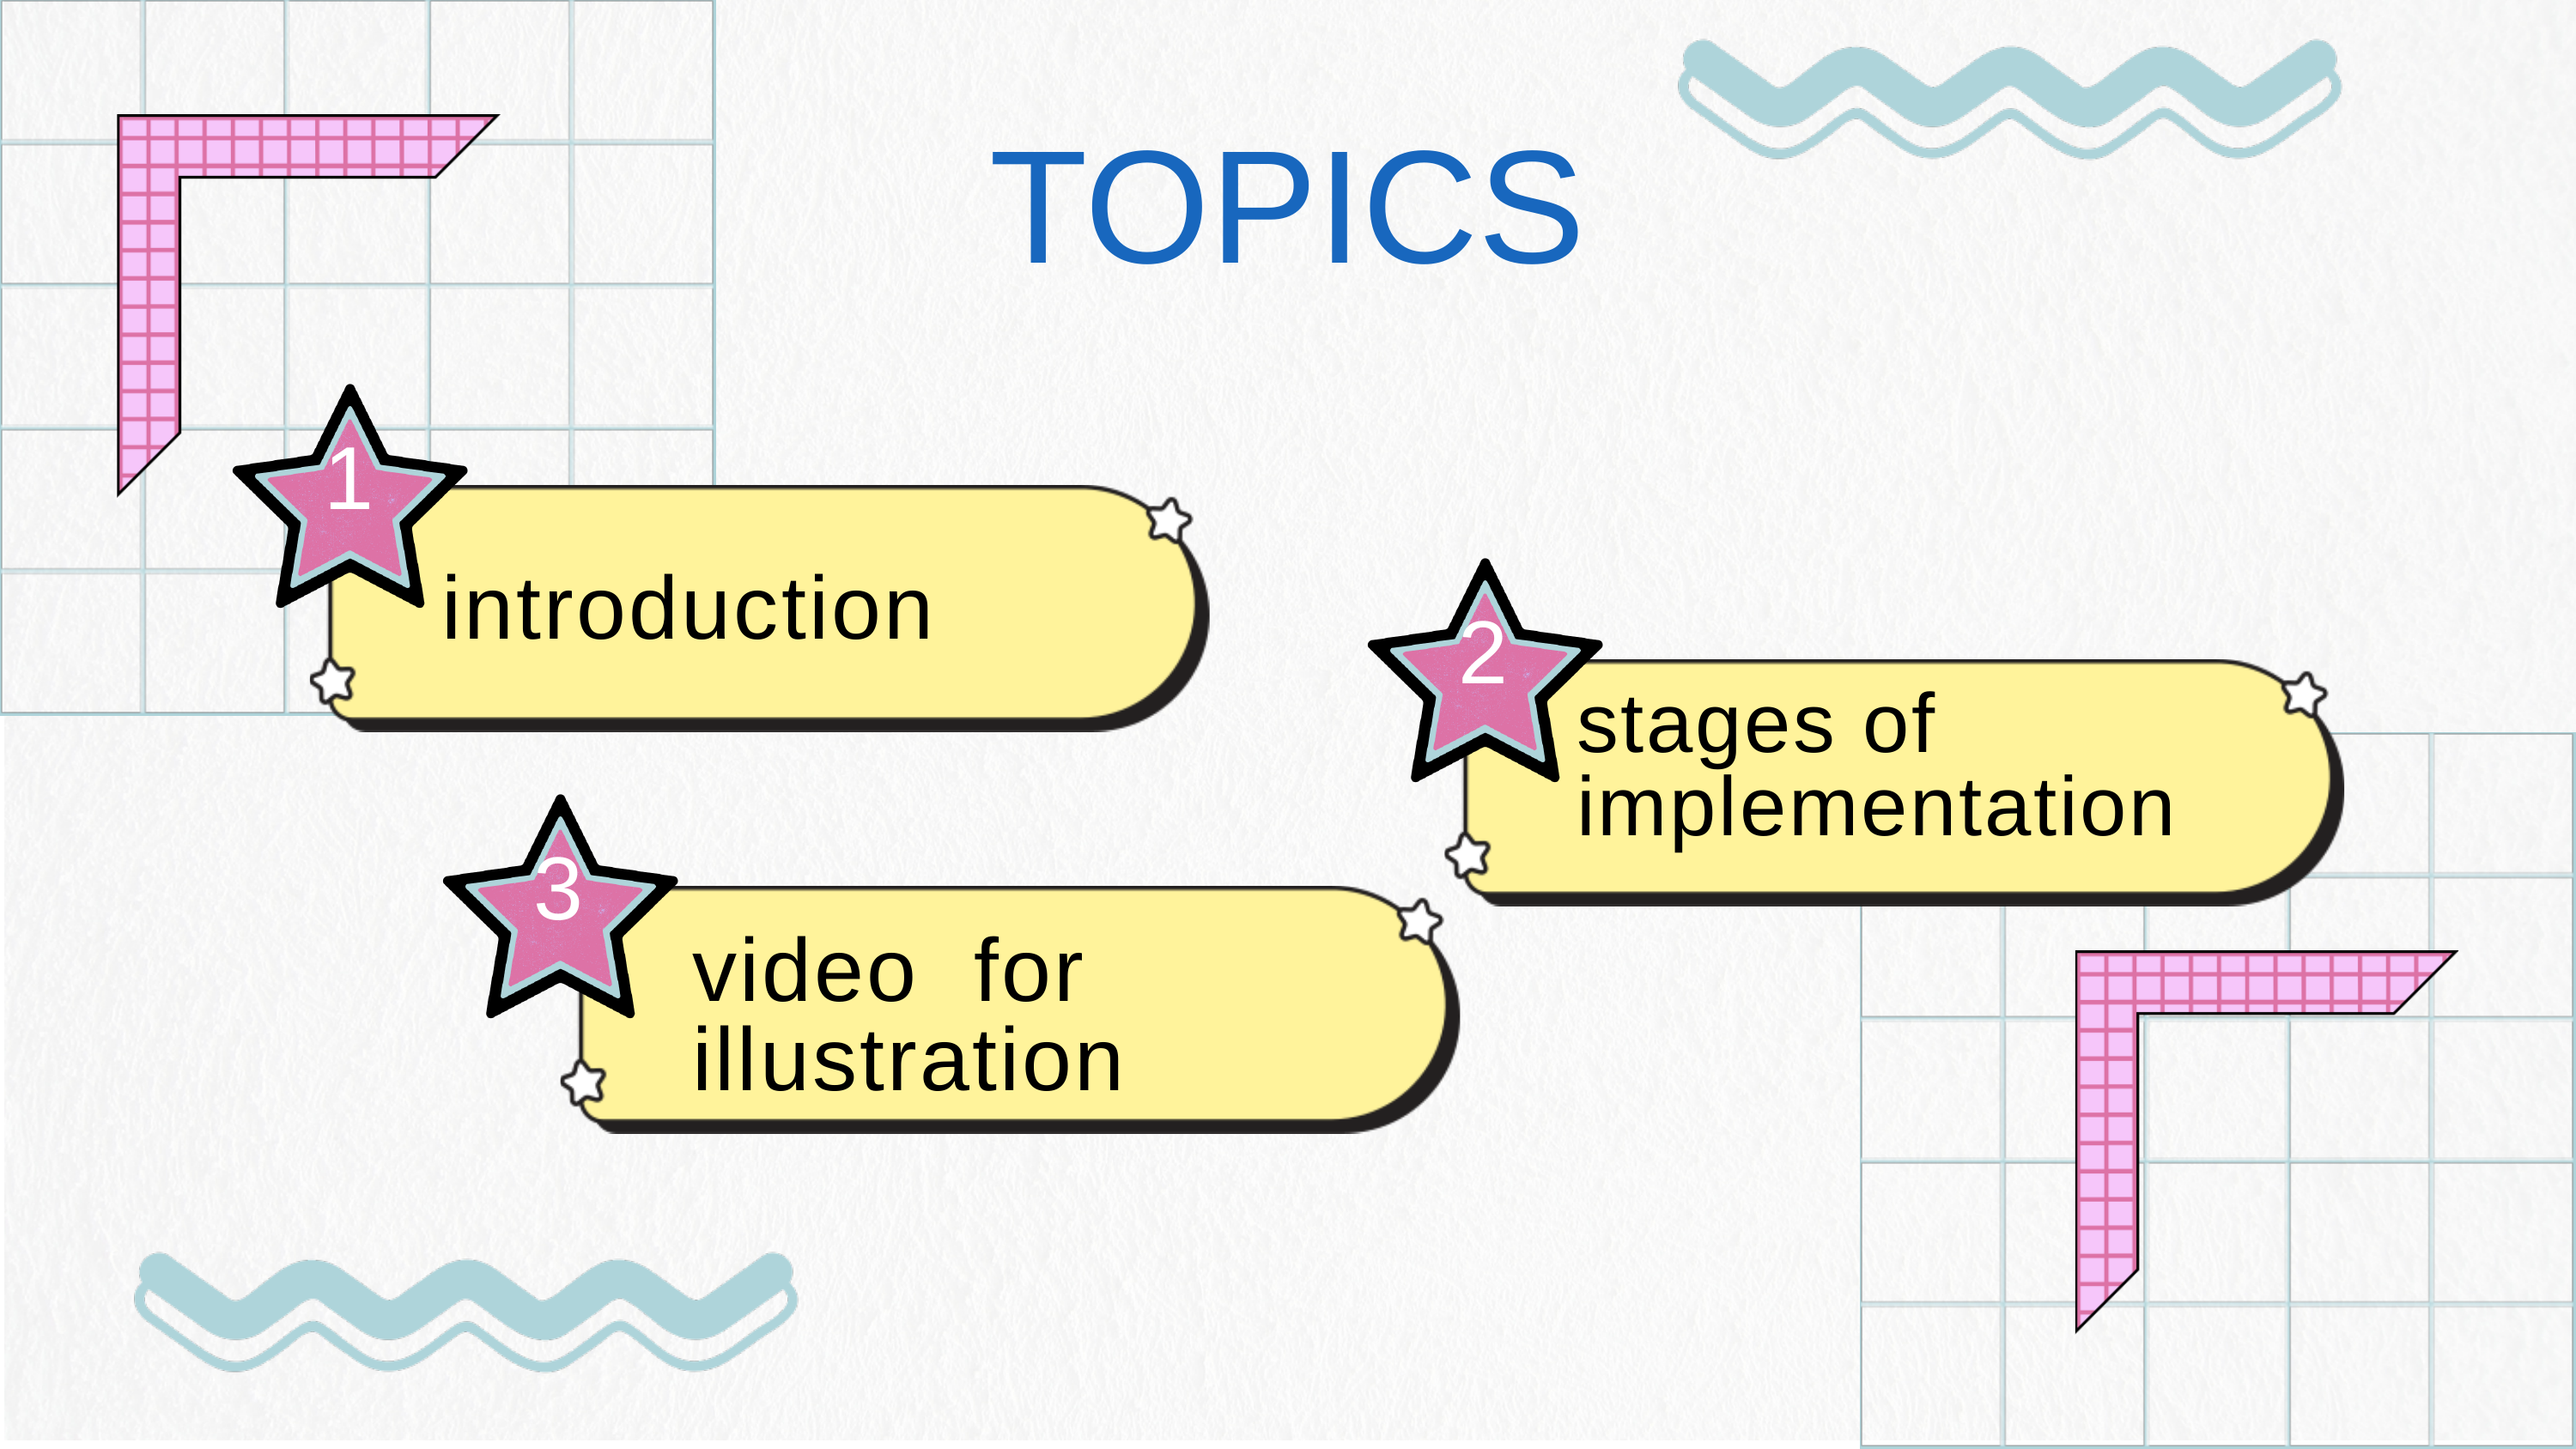

TOPICS

1

introduction
2

stages of implementation

3

video  for illustration